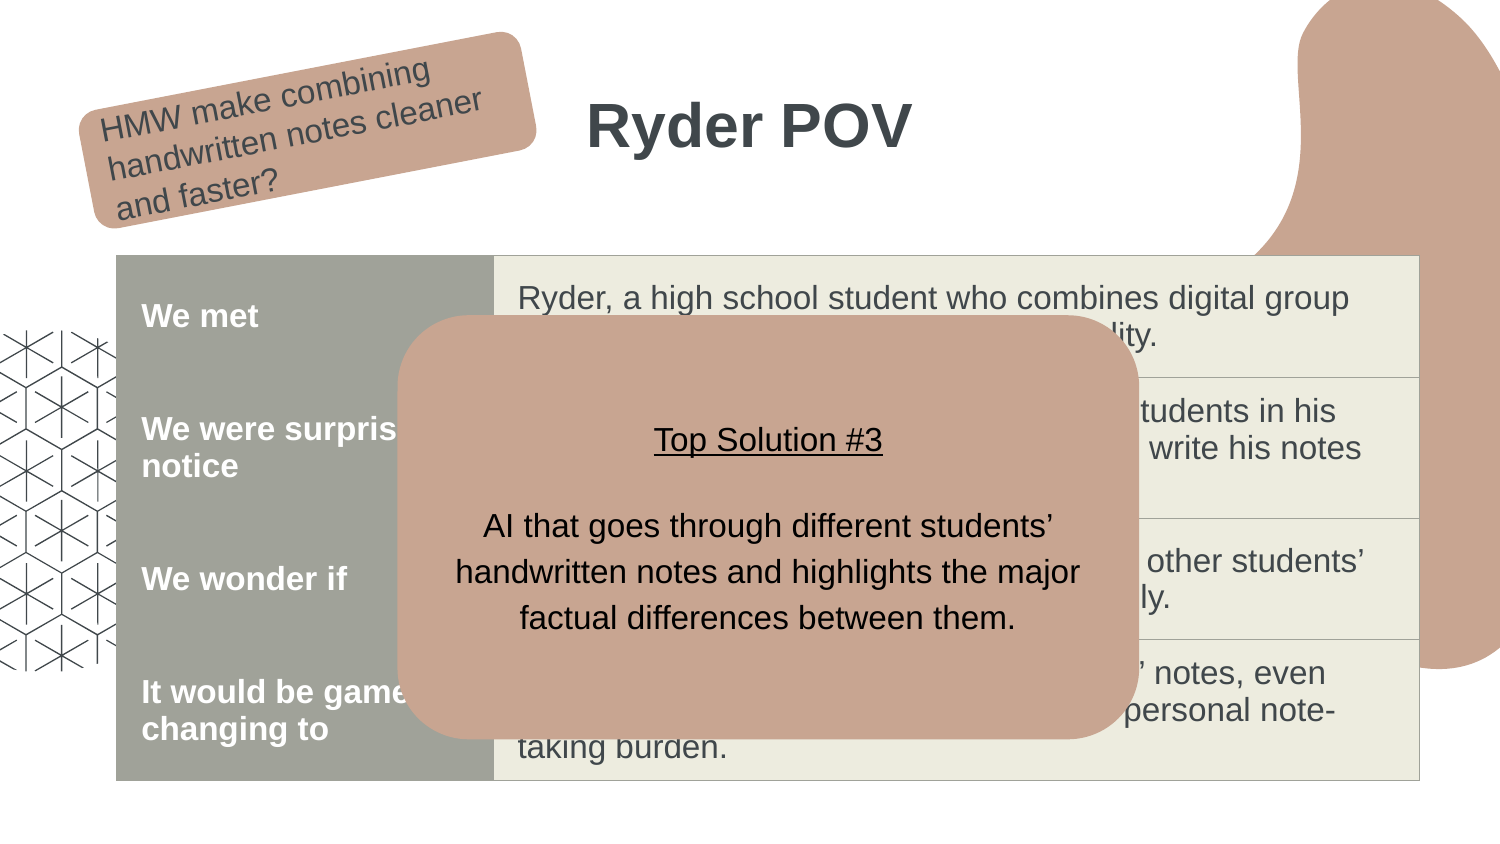

HMW make combining handwritten notes cleaner and faster?
# Ryder POV
| We met | Ryder, a high school student who combines typed group notes with friends to guarantee note quality. |
| --- | --- |
| We were surprised to notice | that he doesn’t use this method in his hardest subject, math, because he prefers to hand write his notes. |
| We wonder if | he believes it is too complicated to collaborate on handwritten notes. |
| It would be game-changing to | ensure Ryder can feel secure in his access to consistent and reliable notes after every class. |
| We met | Ryder, a high school student who combines digital group notes with friends to guarantee note quality. |
| --- | --- |
| We were surprised to notice | that he doesn’t combine notes with other students in his hardest subject, math, where he prefers to write his notes on paper. |
| We wonder if | he distrusts the quality and accessibility of other students’ notes when they aren’t made collaboratively. |
| It would be game-changing to | enable Ryder to feel confident in his peers’ notes, even when made independently, lessening his personal note-taking burden. |
Top Solution #3

AI that goes through different students’ handwritten notes and highlights the major factual differences between them.